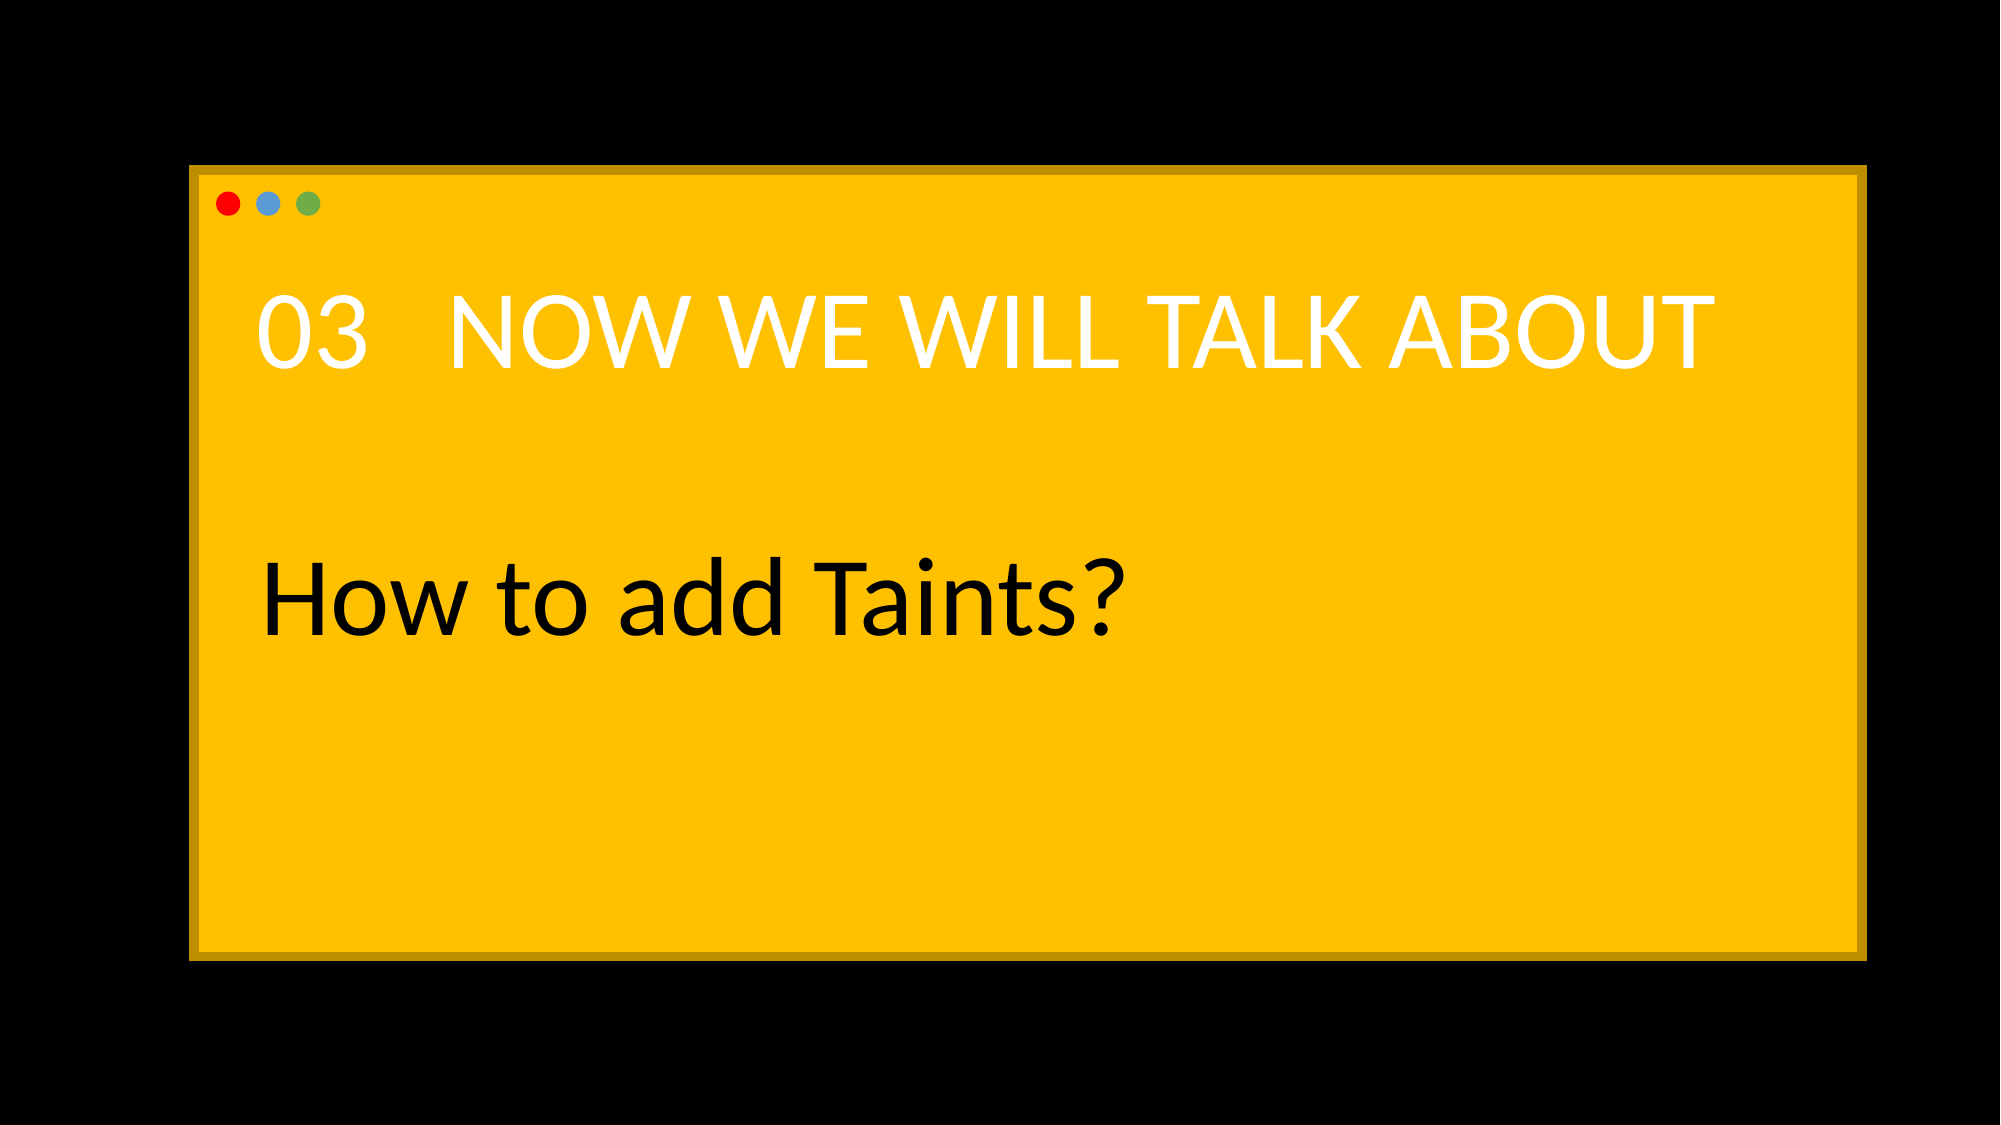

03   NOW WE WILL TALK ABOUT
How to add Taints?